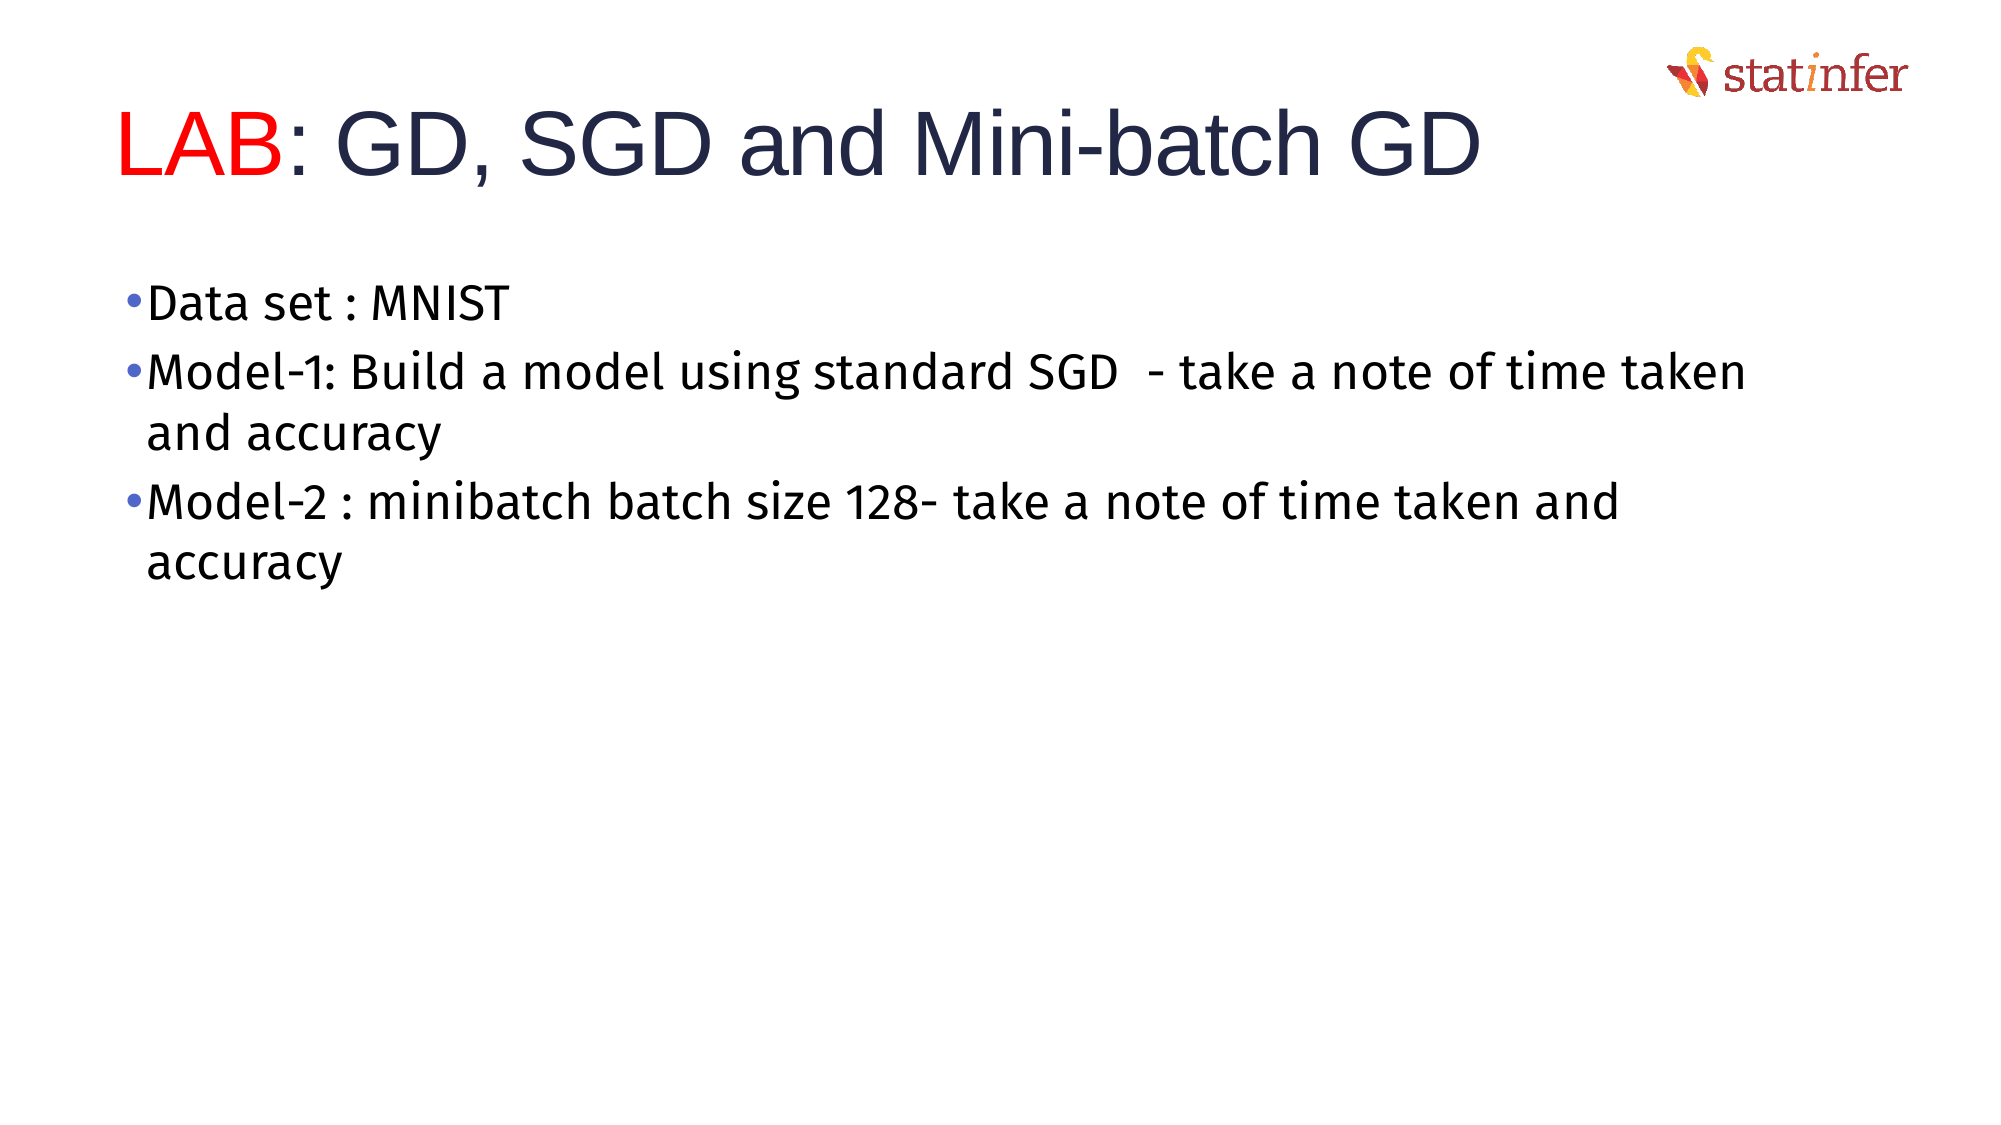

# LAB: GD, SGD and Mini-batch GD
Data set : MNIST
Model-1: Build a model using standard SGD  - take a note of time taken and accuracy
Model-2 : minibatch batch size 128- take a note of time taken and accuracy

74